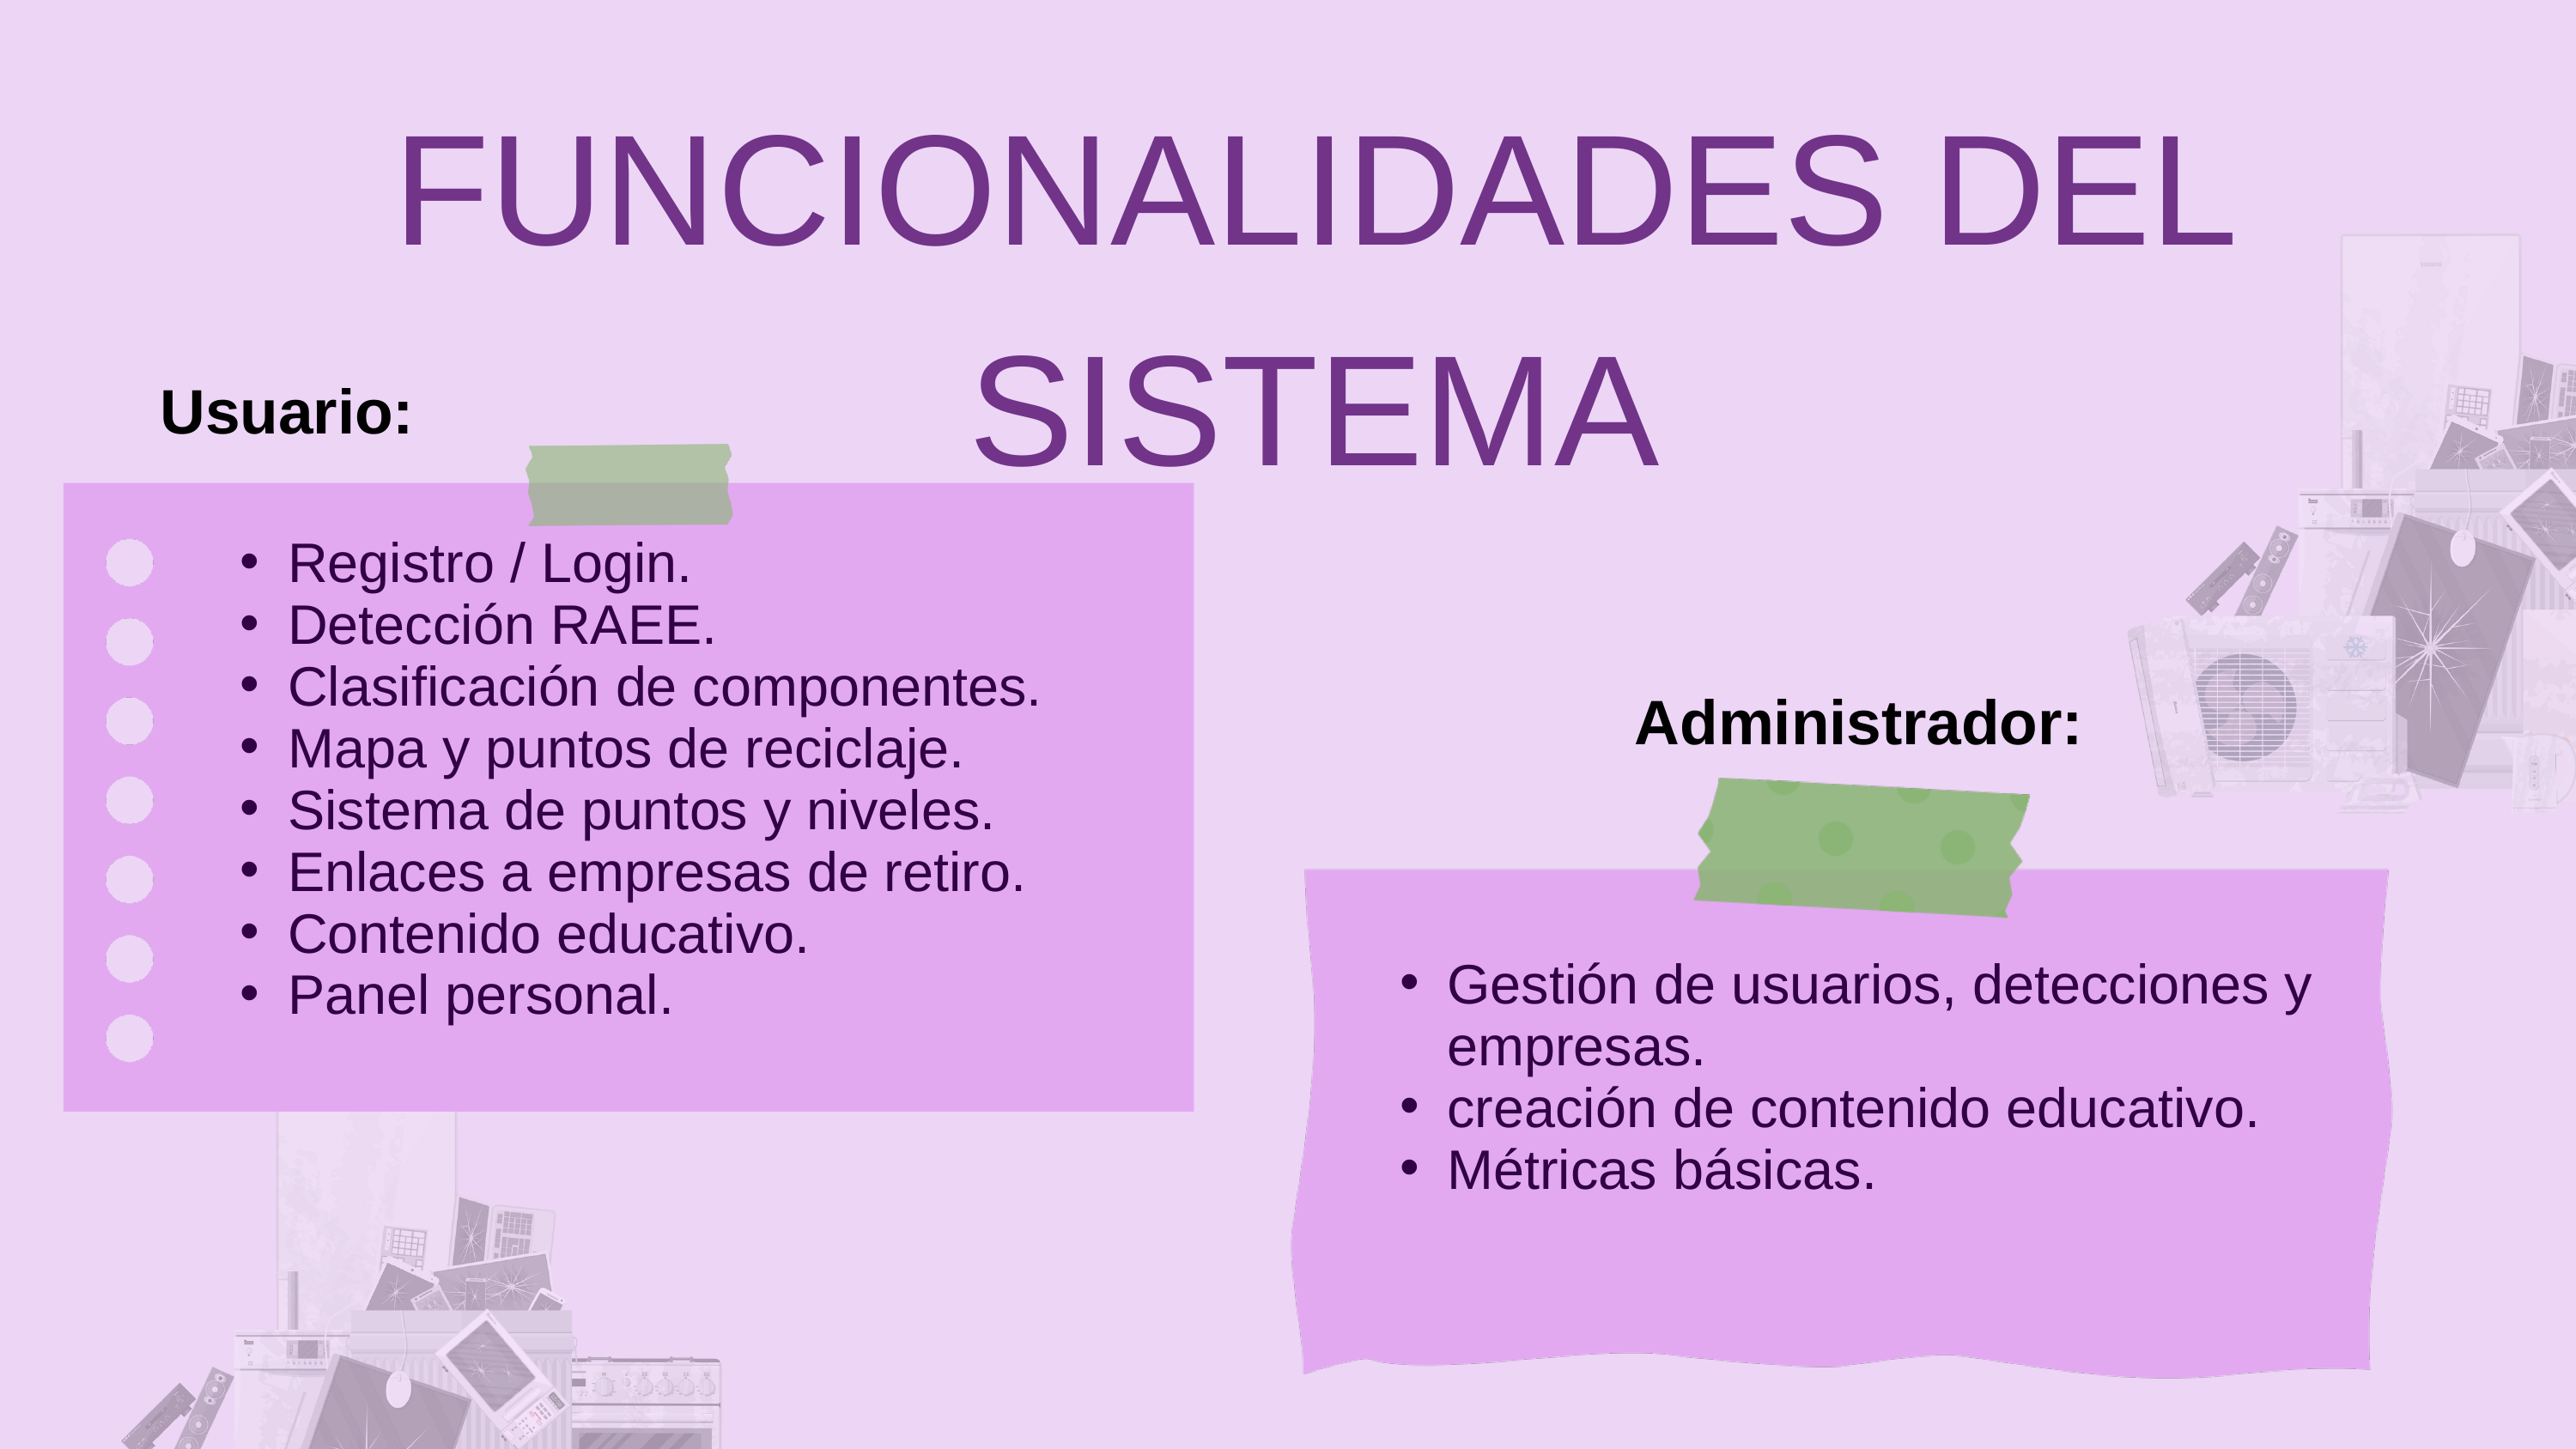

FUNCIONALIDADES DEL SISTEMA

Usuario:

Registro / Login.
Detección RAEE.
Clasificación de componentes.
Mapa y puntos de reciclaje.
Sistema de puntos y niveles.
Enlaces a empresas de retiro.
Contenido educativo.
Panel personal.
Administrador:

Gestión de usuarios, detecciones y empresas.
creación de contenido educativo.
Métricas básicas.